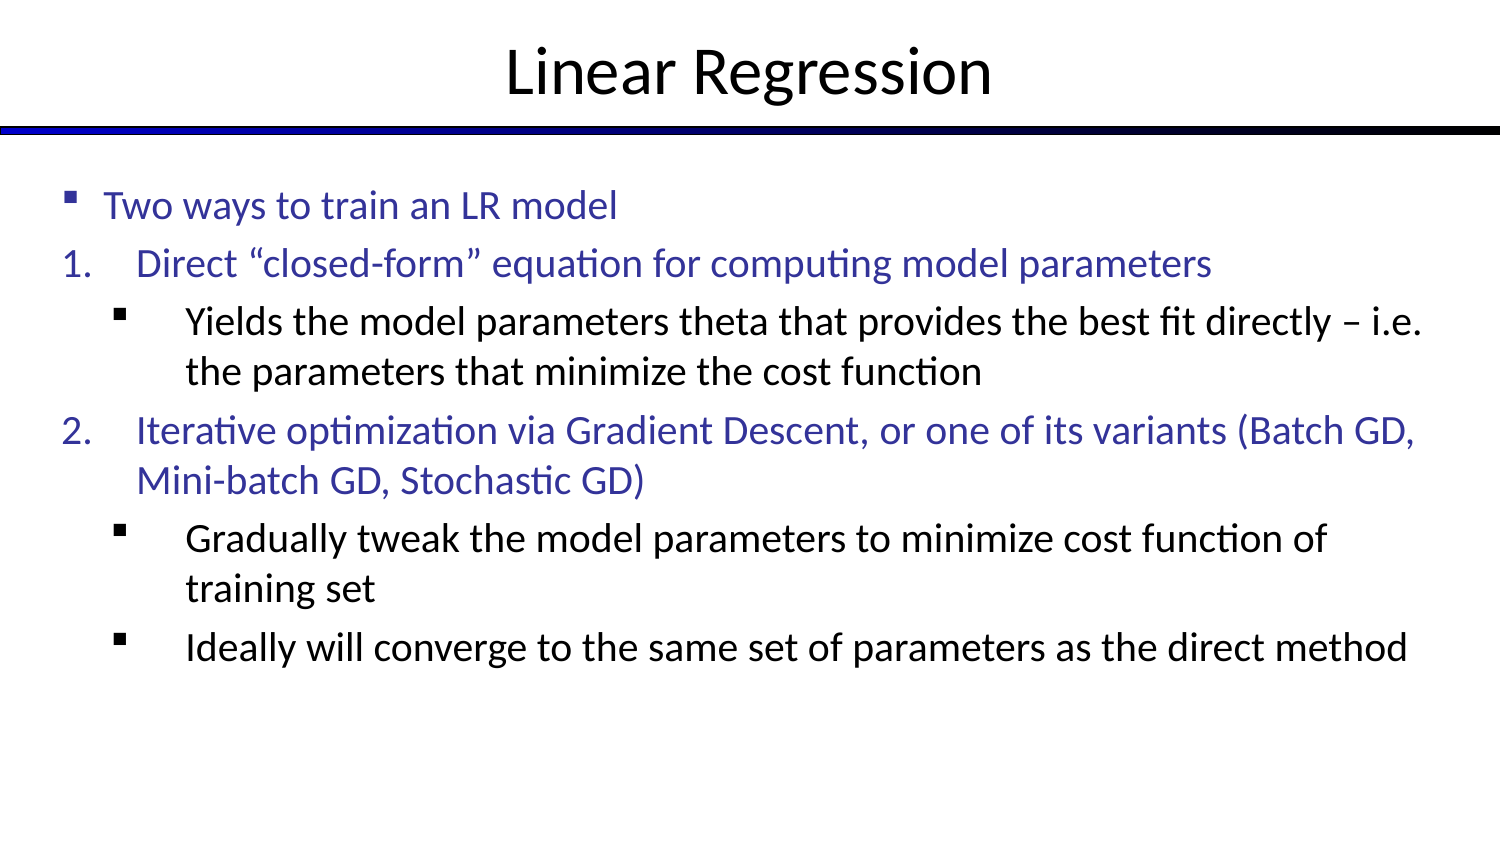

# Linear Regression
Two ways to train an LR model
Direct “closed-form” equation for computing model parameters
Yields the model parameters theta that provides the best fit directly – i.e. the parameters that minimize the cost function
Iterative optimization via Gradient Descent, or one of its variants (Batch GD, Mini-batch GD, Stochastic GD)
Gradually tweak the model parameters to minimize cost function of training set
Ideally will converge to the same set of parameters as the direct method